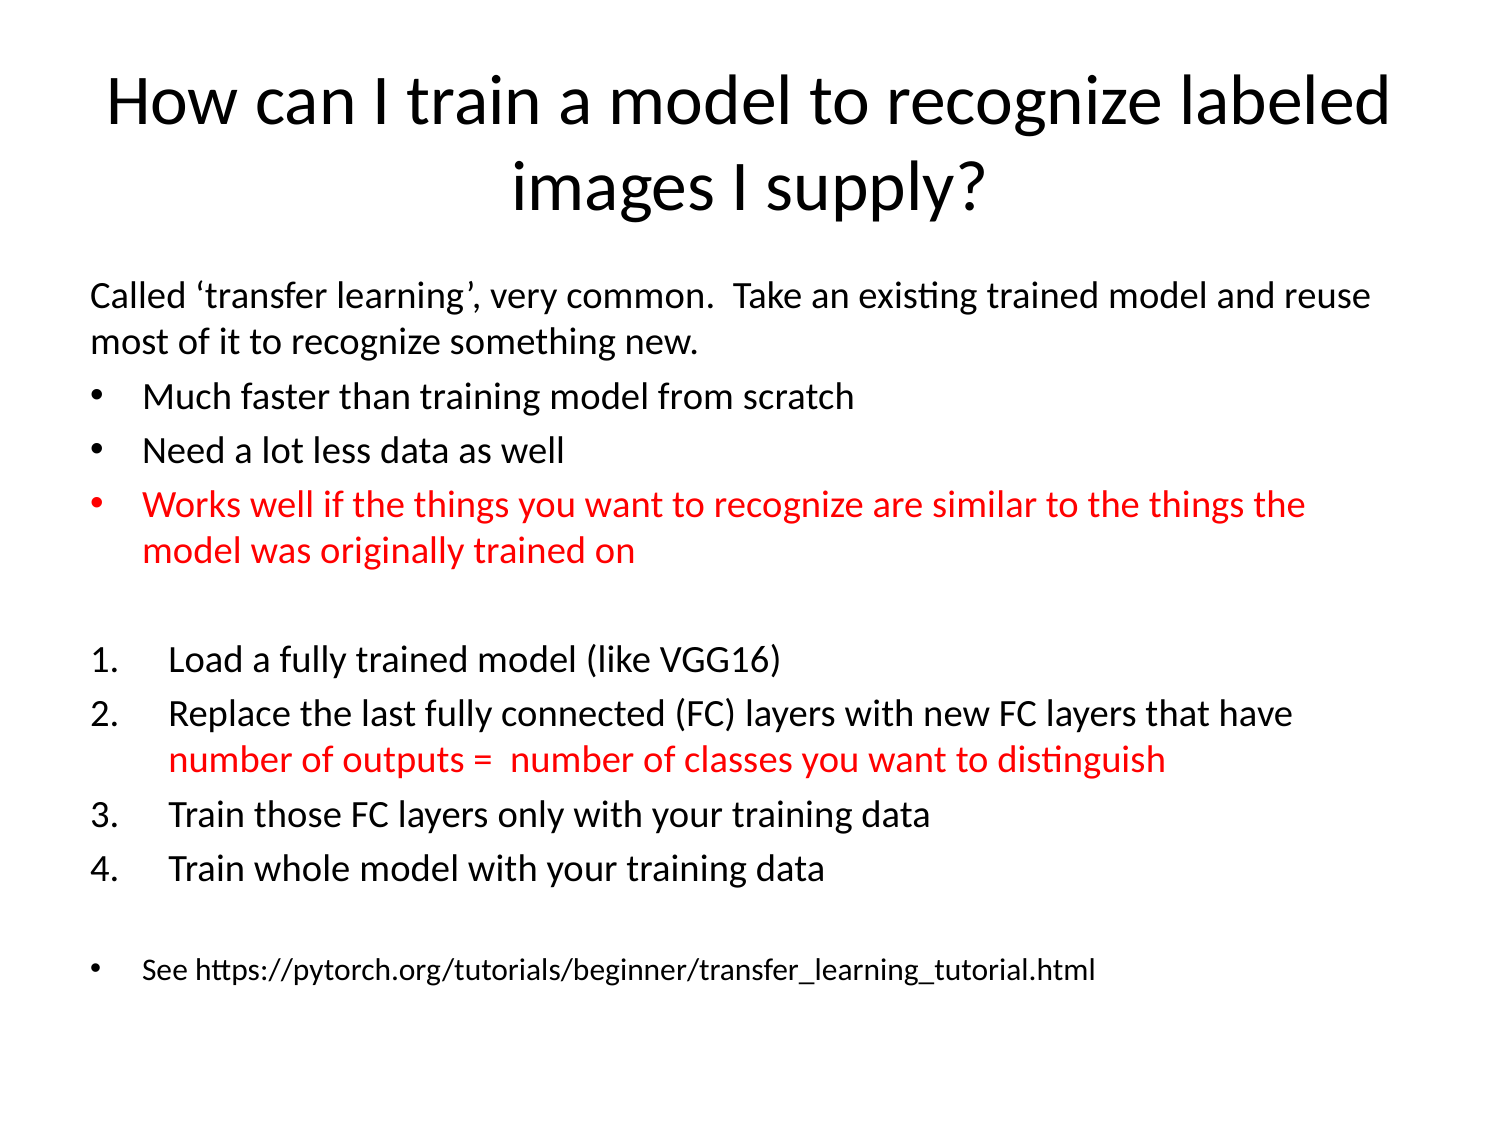

# How can I train a model to recognize labeled images I supply?
Called ‘transfer learning’, very common.  Take an existing trained model and reuse most of it to recognize something new.
Much faster than training model from scratch
Need a lot less data as well
Works well if the things you want to recognize are similar to the things the model was originally trained on

Load a fully trained model (like VGG16)
Replace the last fully connected (FC) layers with new FC layers that have number of outputs =  number of classes you want to distinguish
Train those FC layers only with your training data
Train whole model with your training data

See https://pytorch.org/tutorials/beginner/transfer_learning_tutorial.html